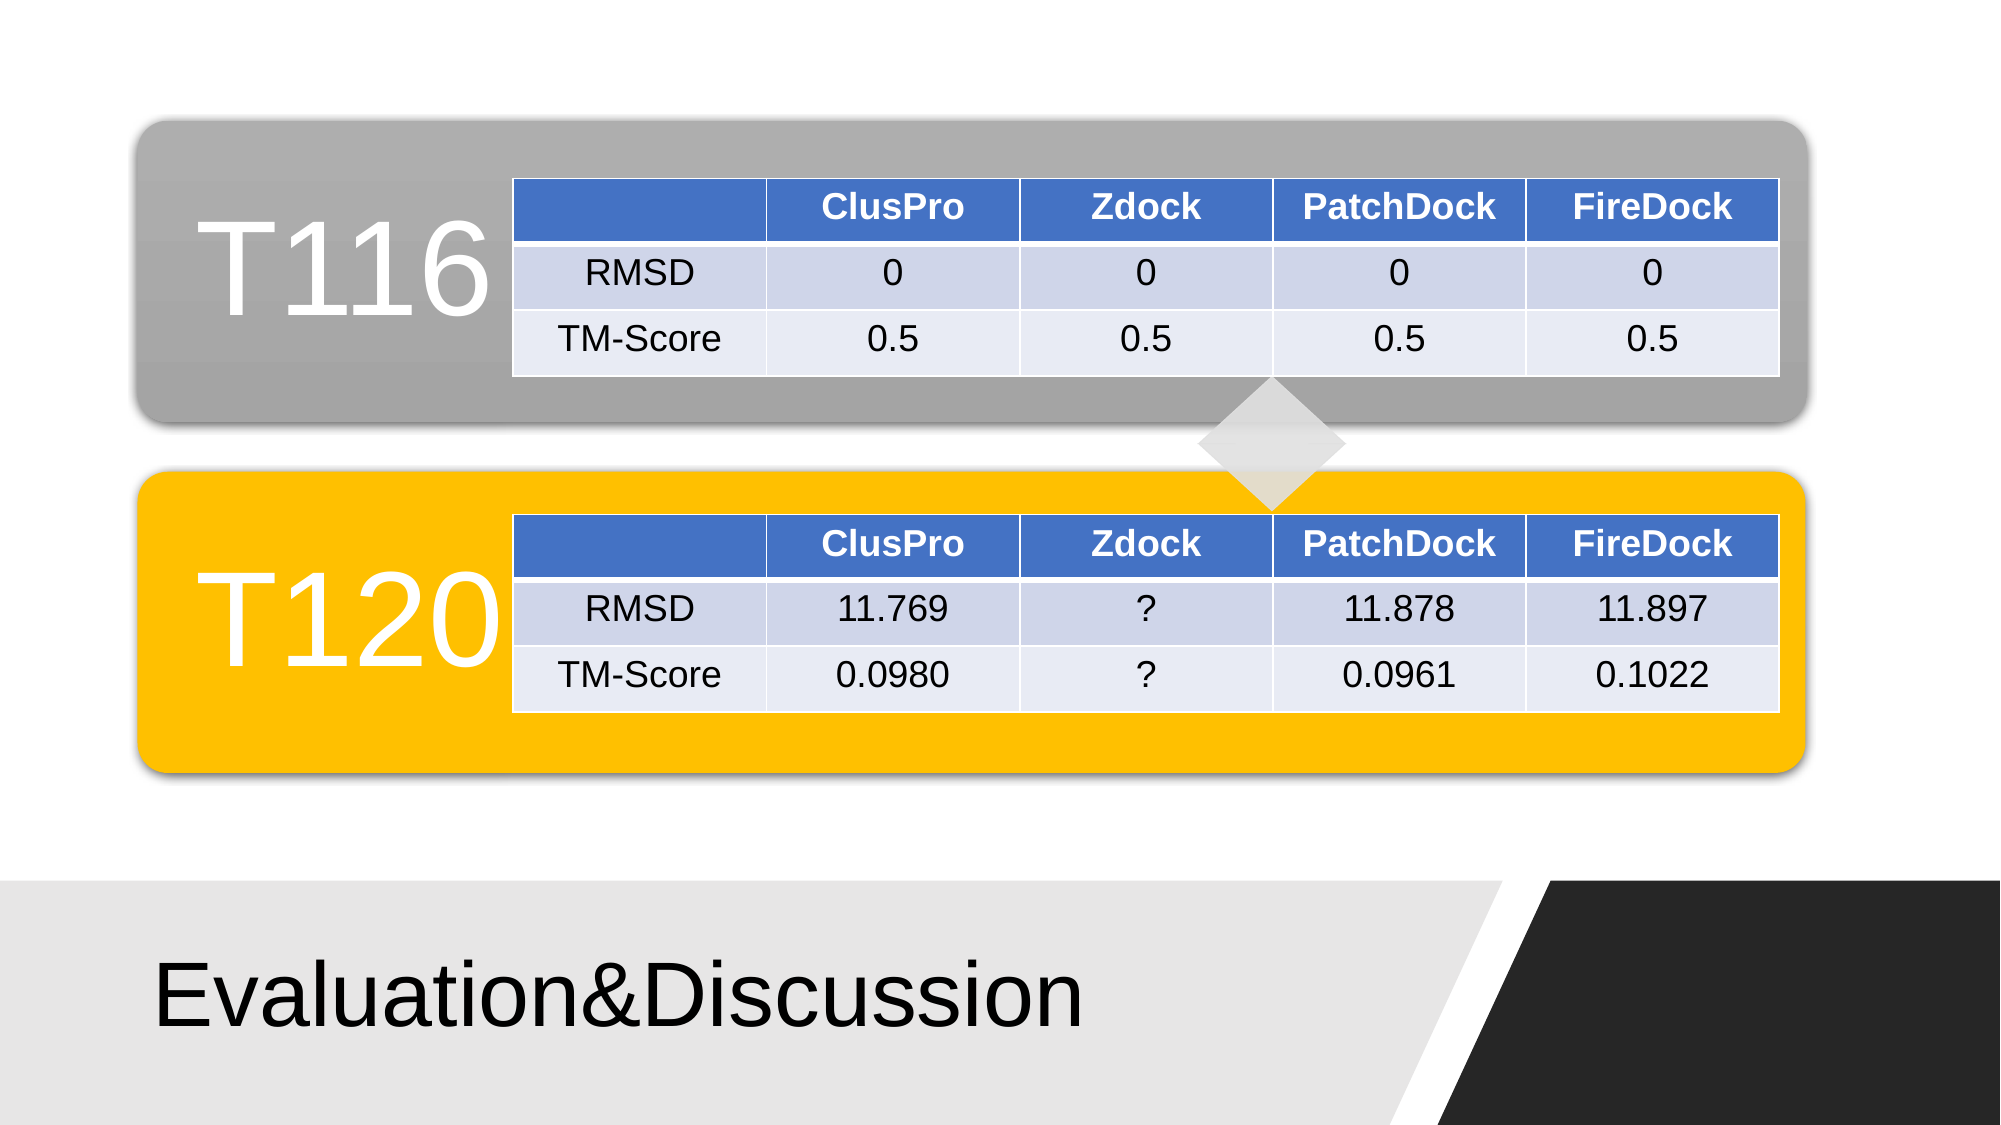

T116
T120

|  | ClusPro | Zdock | PatchDock | FireDock |
| --- | --- | --- | --- | --- |
| RMSD | 0 | 0 | 0 | 0 |
| TM-Score | 0.5 | 0.5 | 0.5 | 0.5 |
|  | ClusPro | Zdock | PatchDock | FireDock |
| --- | --- | --- | --- | --- |
| RMSD | 11.769 | ? | 11.878 | 11.897 |
| TM-Score | 0.0980 | ? | 0.0961 | 0.1022 |

# Evaluation&Discussion